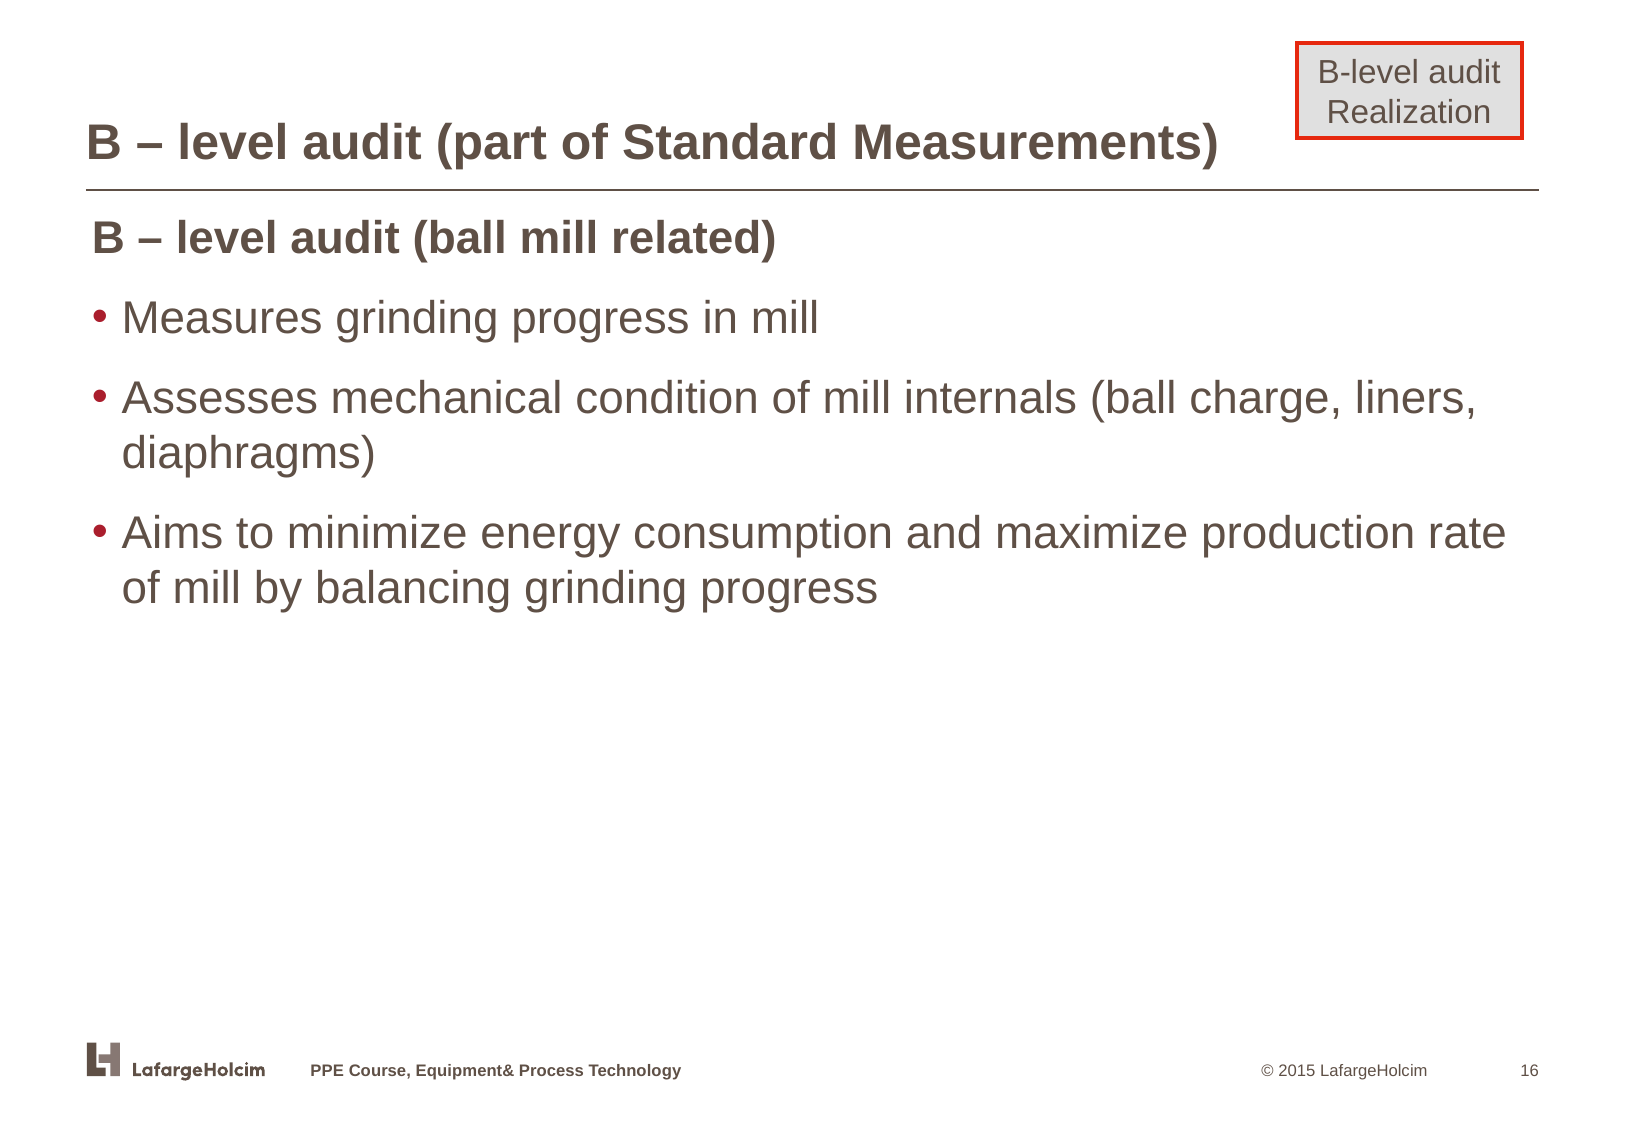

# B – level audit (part of Standard Measurements)
B-level audit Realization
B – level audit (ball mill related)
Measures grinding progress in mill
Assesses mechanical condition of mill internals (ball charge, liners, diaphragms)
Aims to minimize energy consumption and maximize production rate of mill by balancing grinding progress

PPE Course, Equipment& Process Technology
16